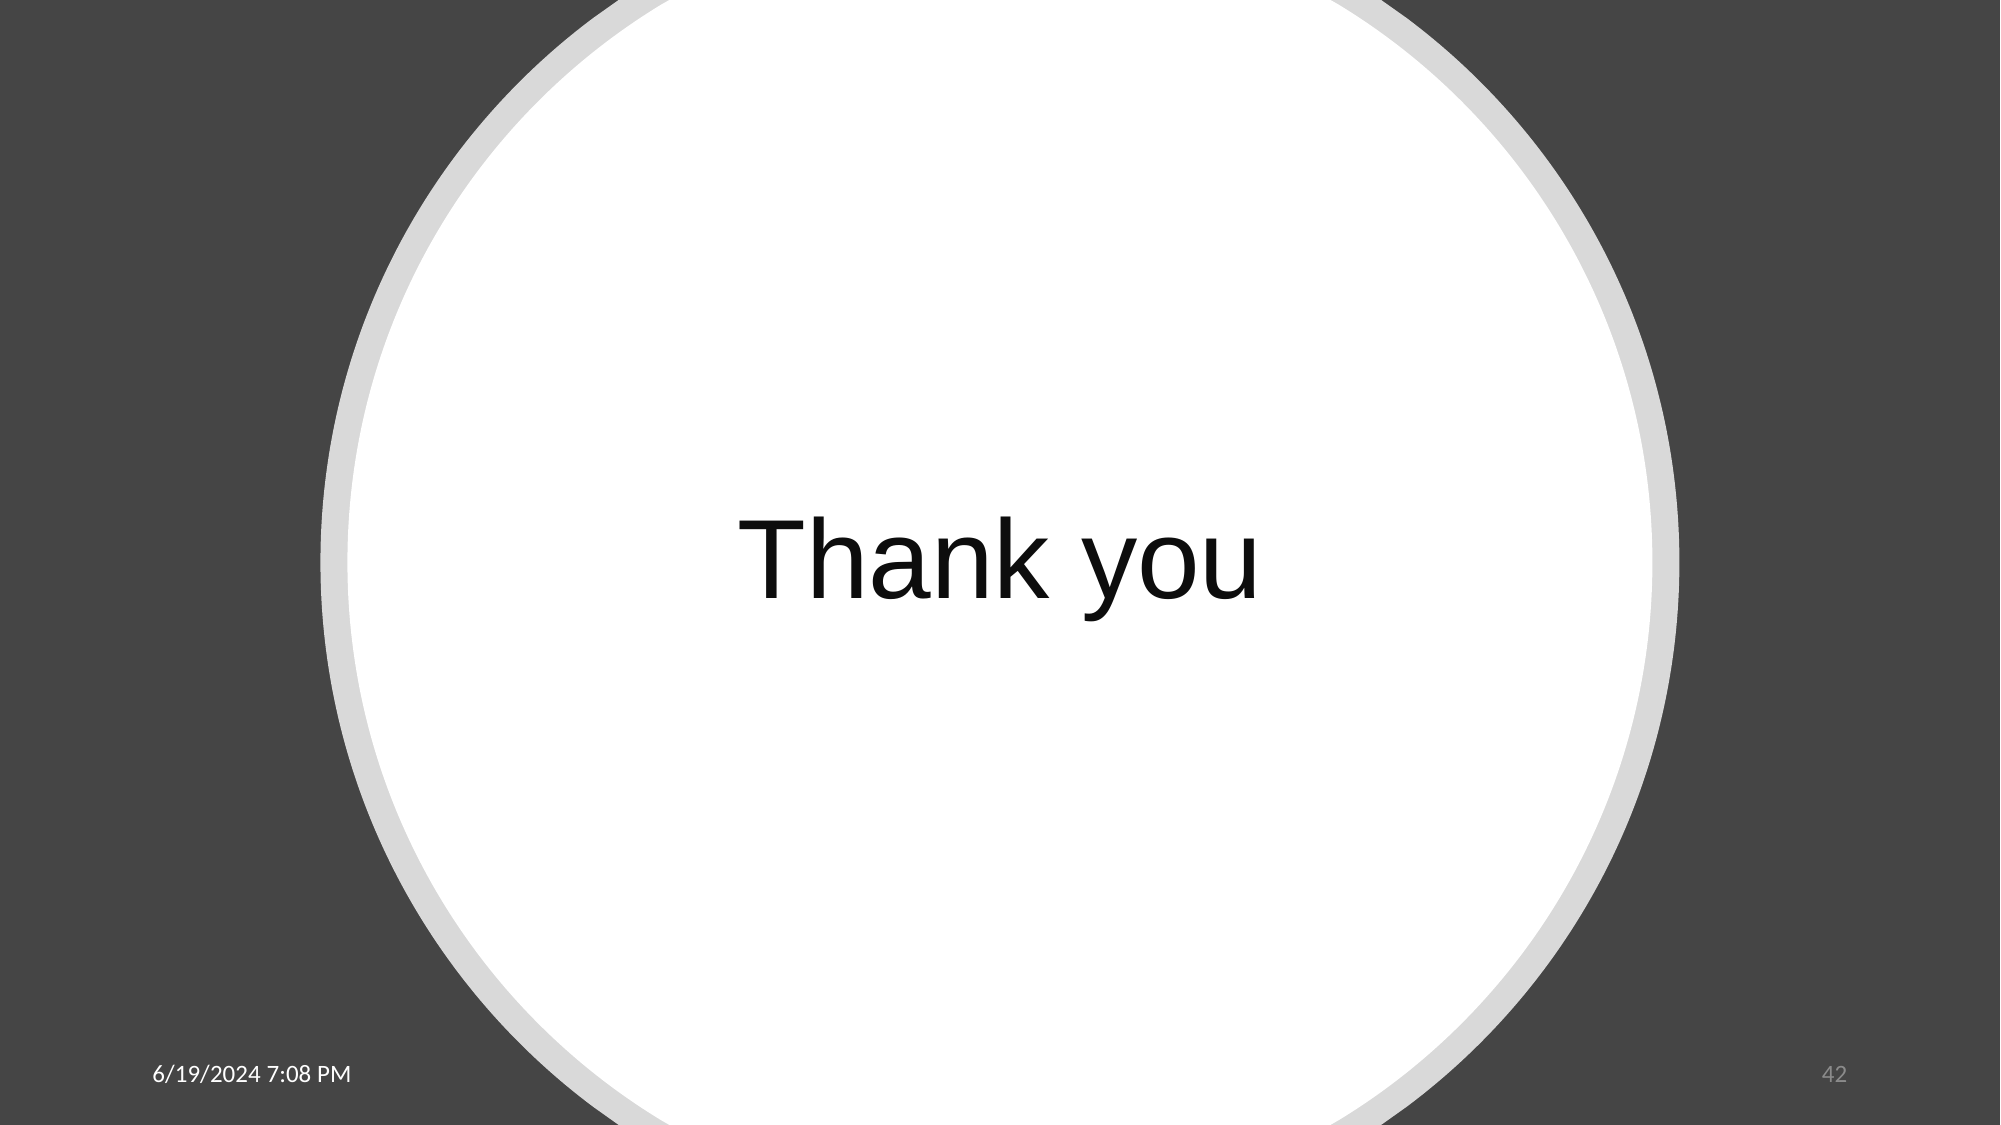

# Thank you
6/19/2024 7:08 PM
42